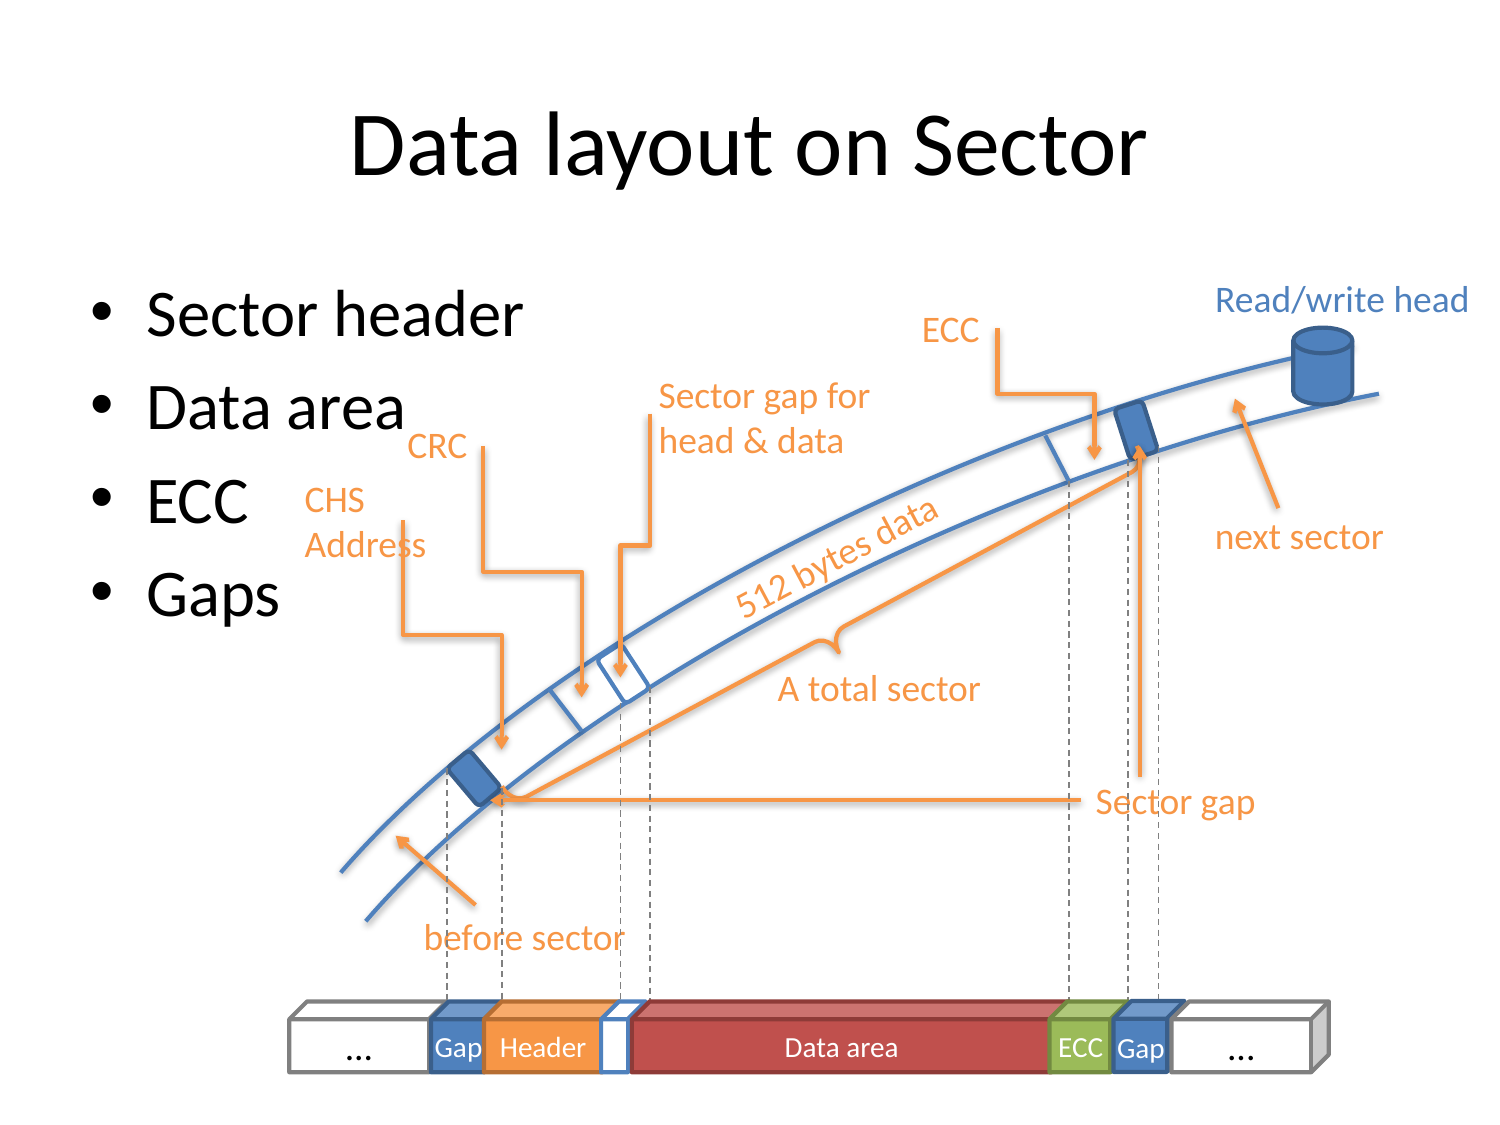

# Data layout on Sector
Sector header
Data area
ECC
Gaps
Read/write head

ECC

Sector gap for head & data

CRC
CHS
Address
next sector
512 bytes data

A total sector

Sector gap
before sector

Gap
...

Gap
Header

Data area

ECC
...